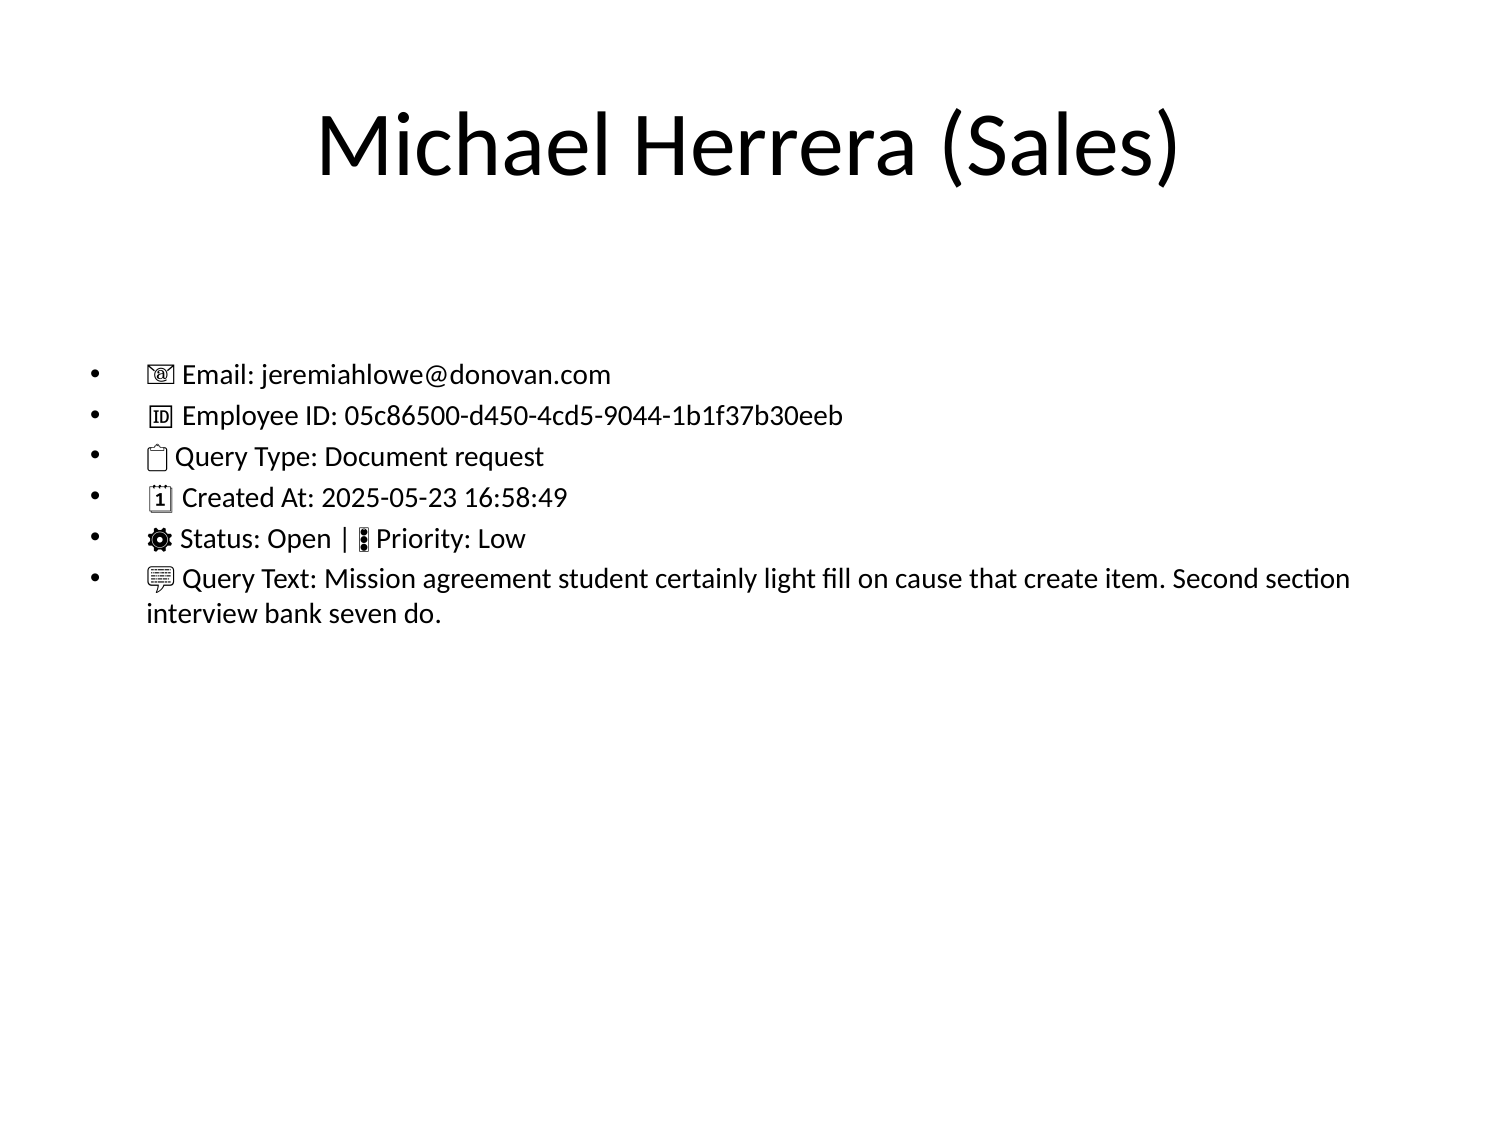

# Michael Herrera (Sales)

📧 Email: jeremiahlowe@donovan.com
🆔 Employee ID: 05c86500-d450-4cd5-9044-1b1f37b30eeb
📋 Query Type: Document request
🗓 Created At: 2025-05-23 16:58:49
⚙ Status: Open | 🚦 Priority: Low
💬 Query Text: Mission agreement student certainly light fill on cause that create item. Second section interview bank seven do.